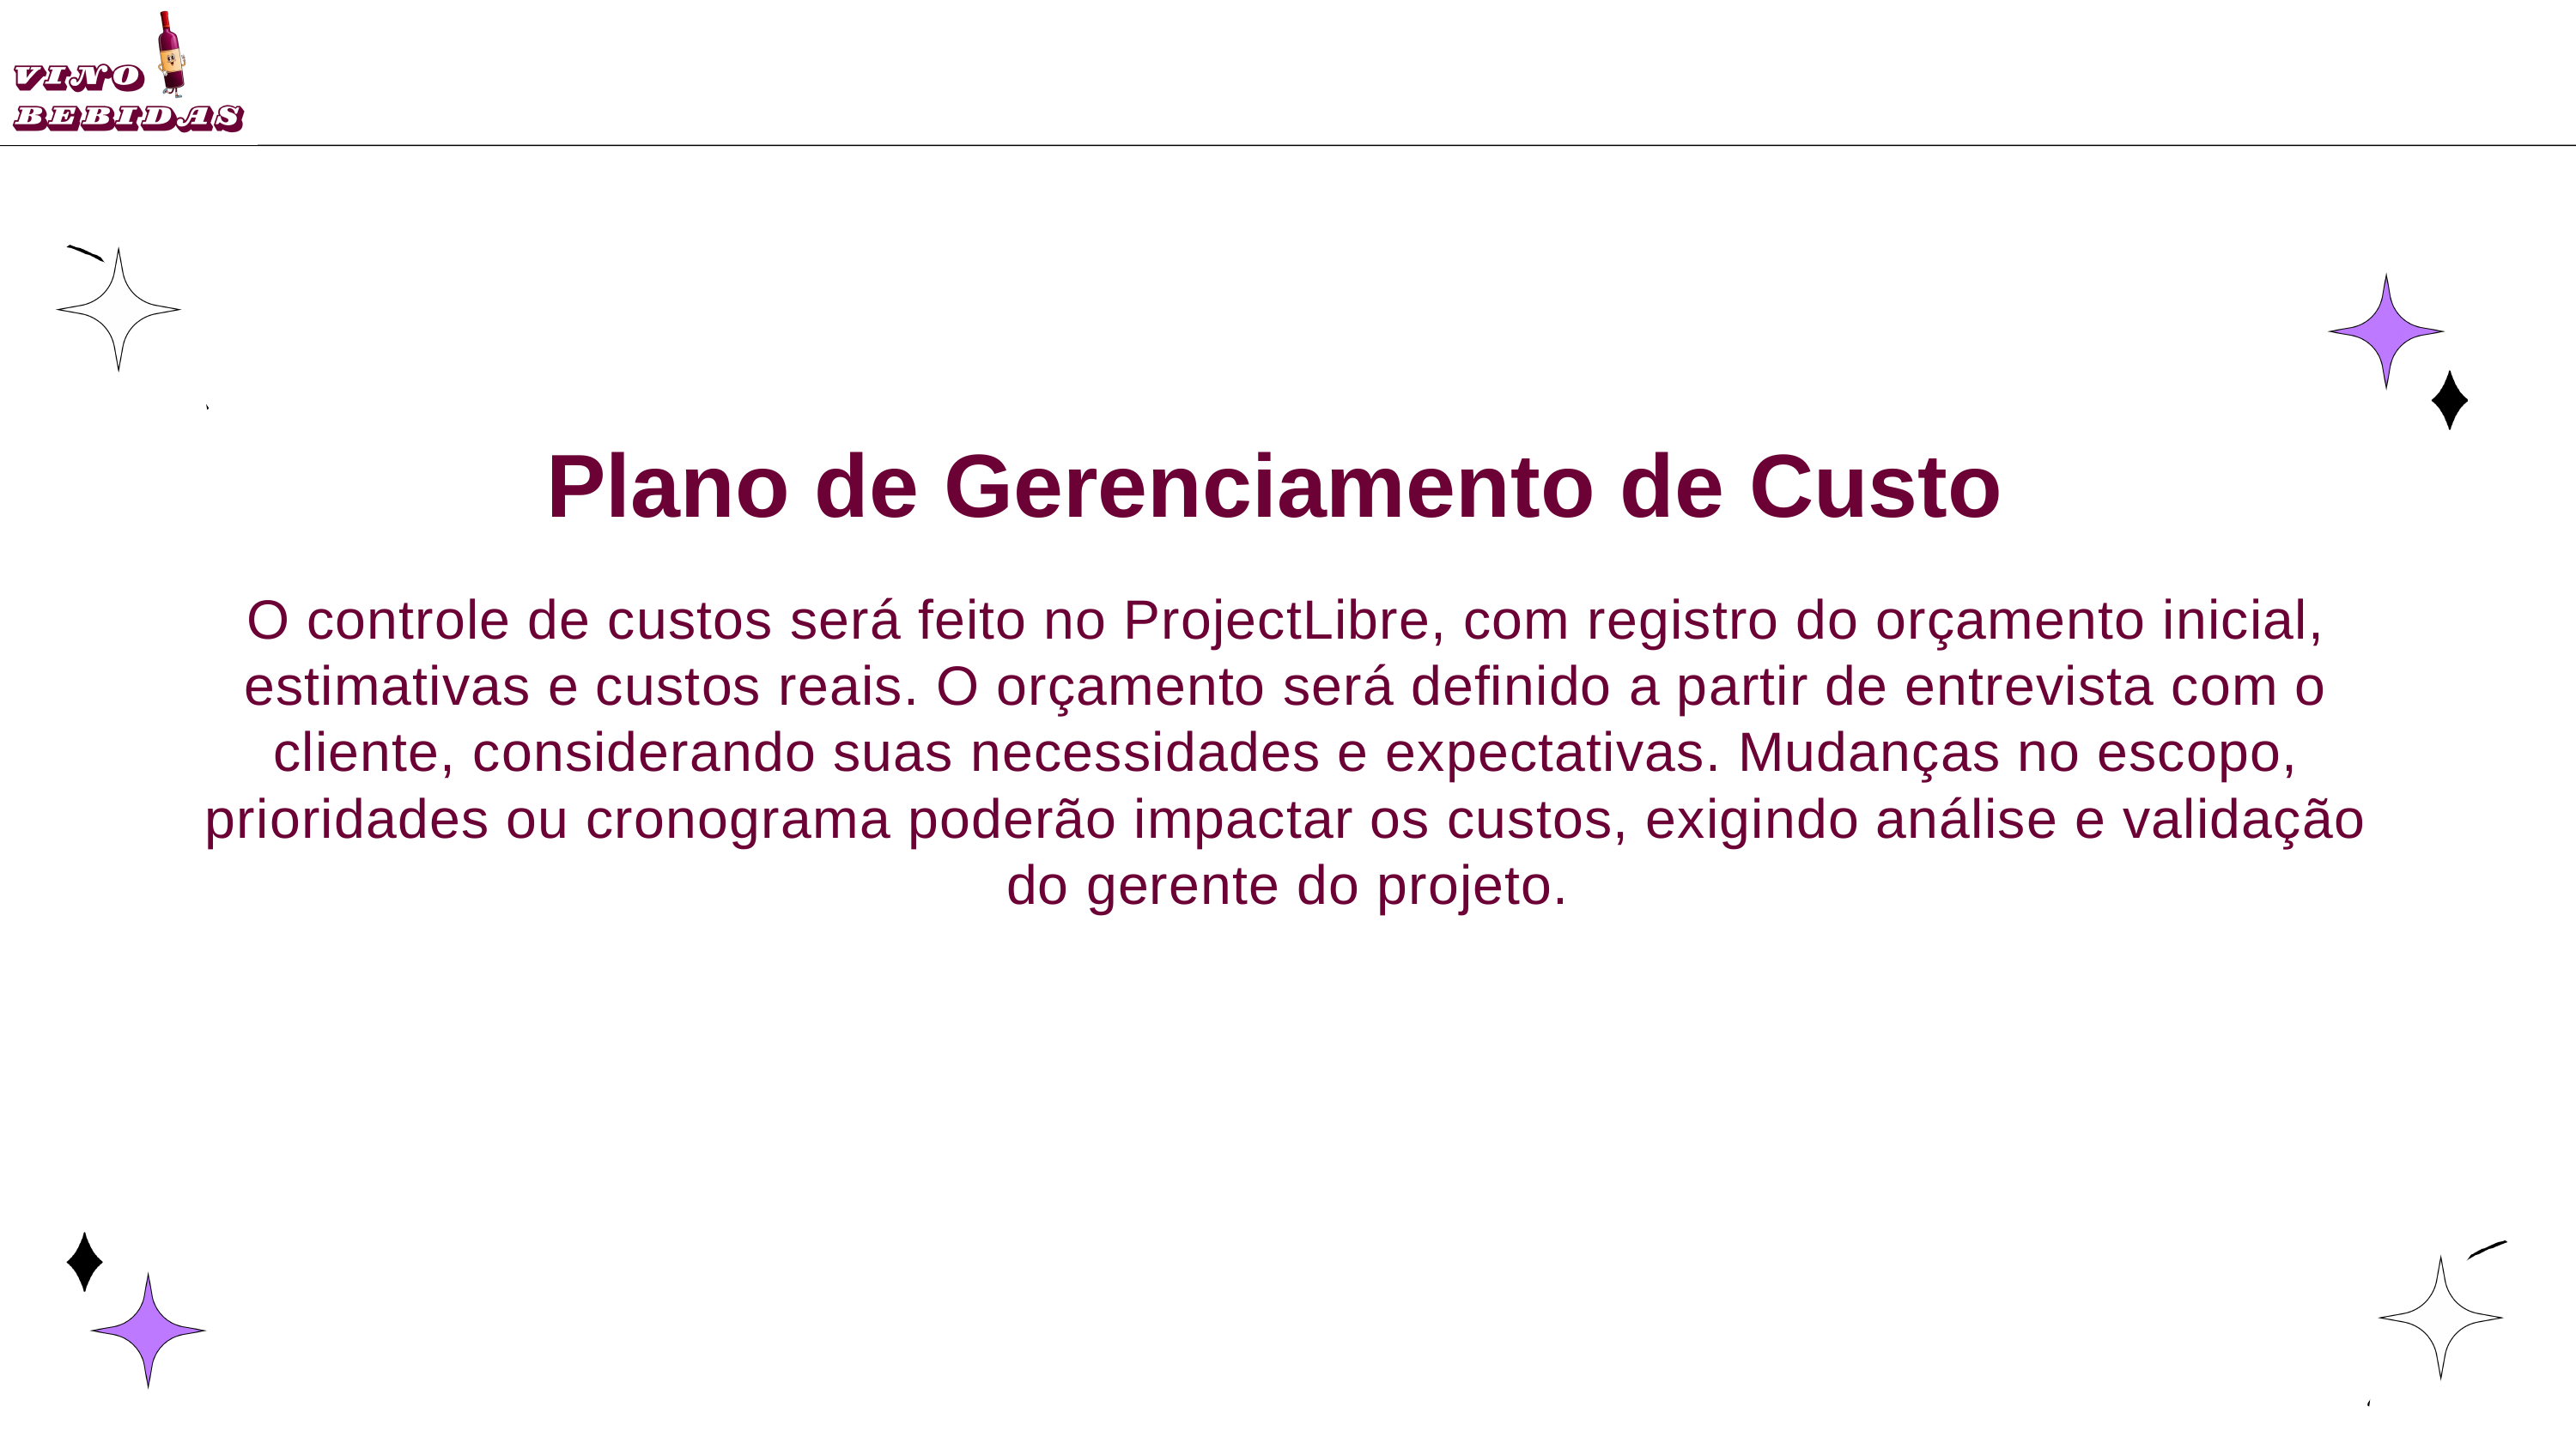

Plano de Gerenciamento de Custo
O controle de custos será feito no ProjectLibre, com registro do orçamento inicial, estimativas e custos reais. O orçamento será definido a partir de entrevista com o cliente, considerando suas necessidades e expectativas. Mudanças no escopo, prioridades ou cronograma poderão impactar os custos, exigindo análise e validação do gerente do projeto.